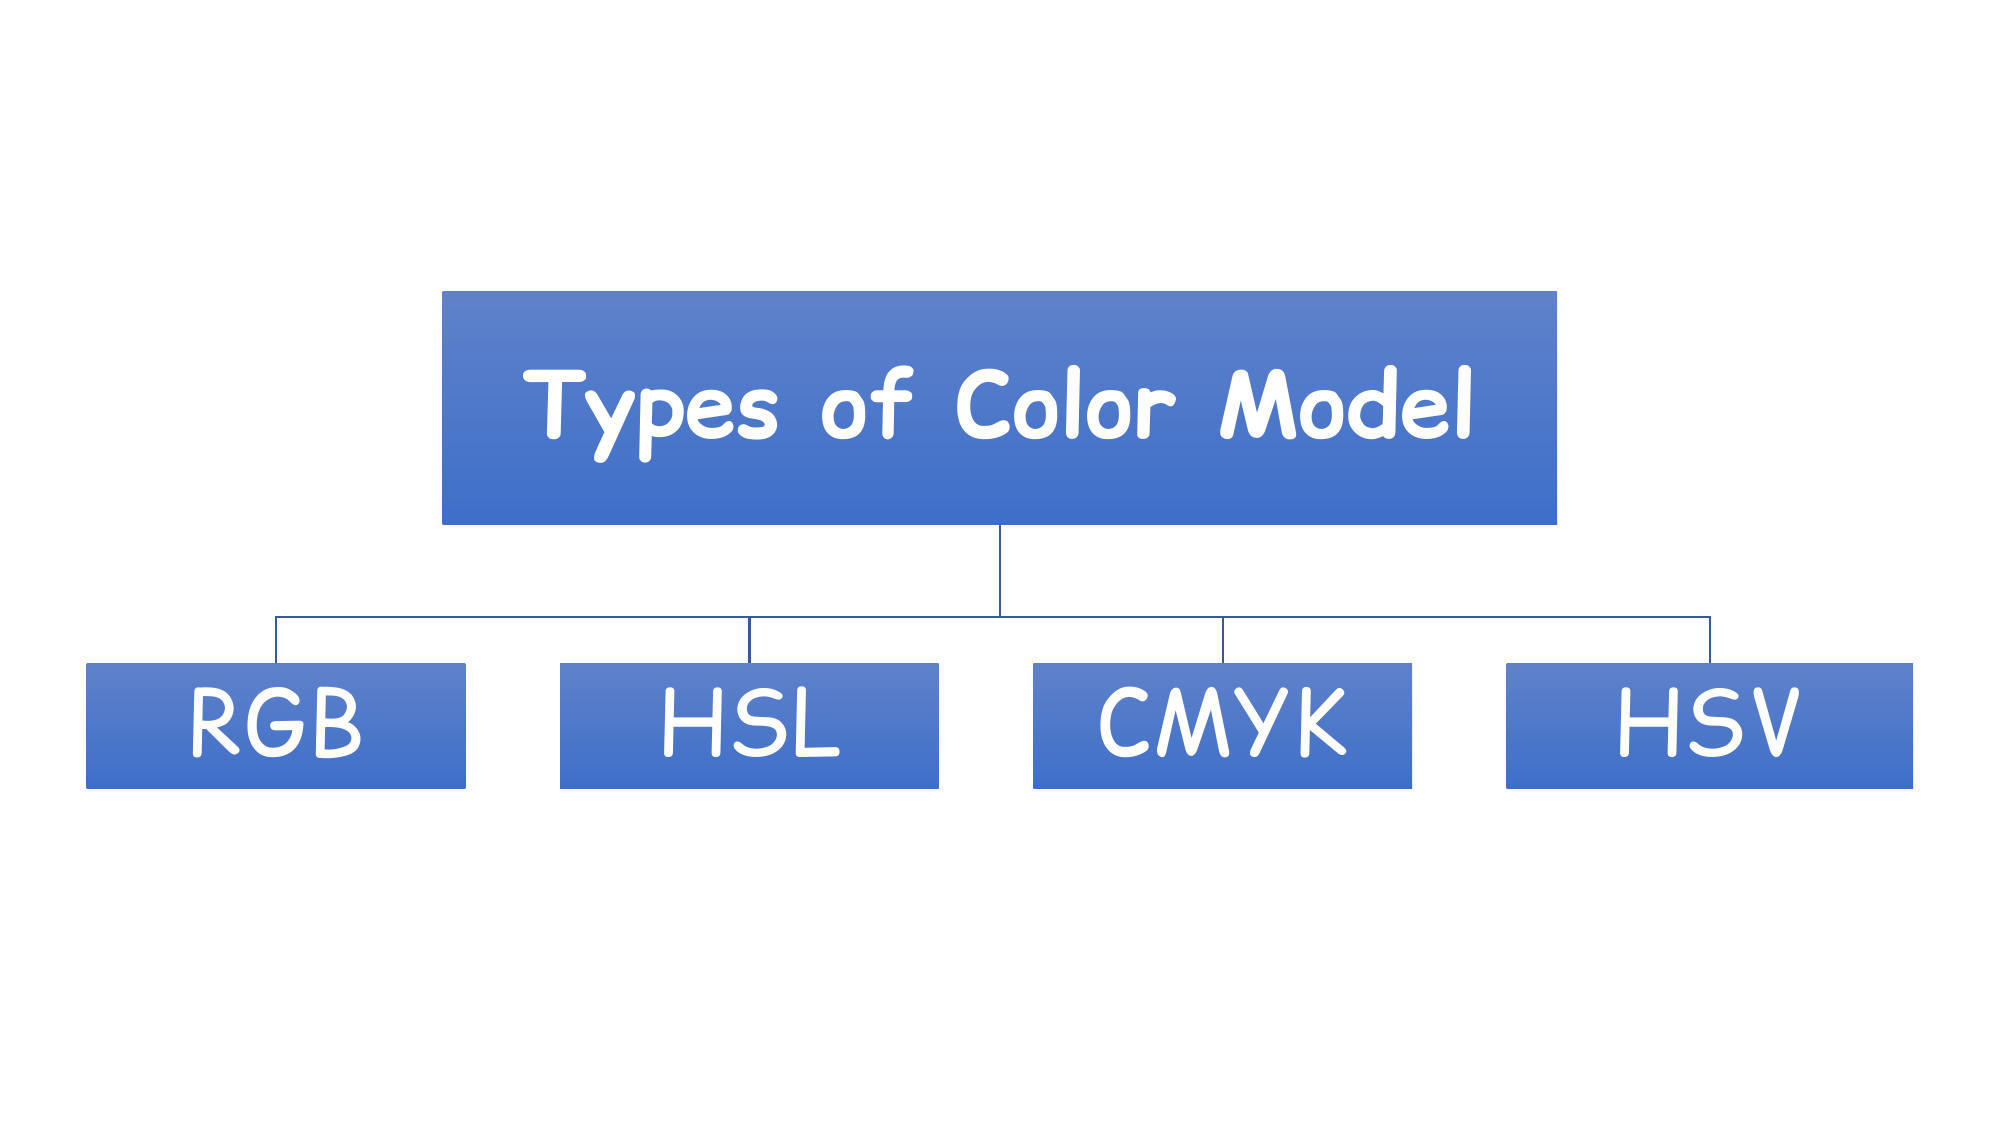

Types of Color Model
RGB
HSL
CMYK
HSV